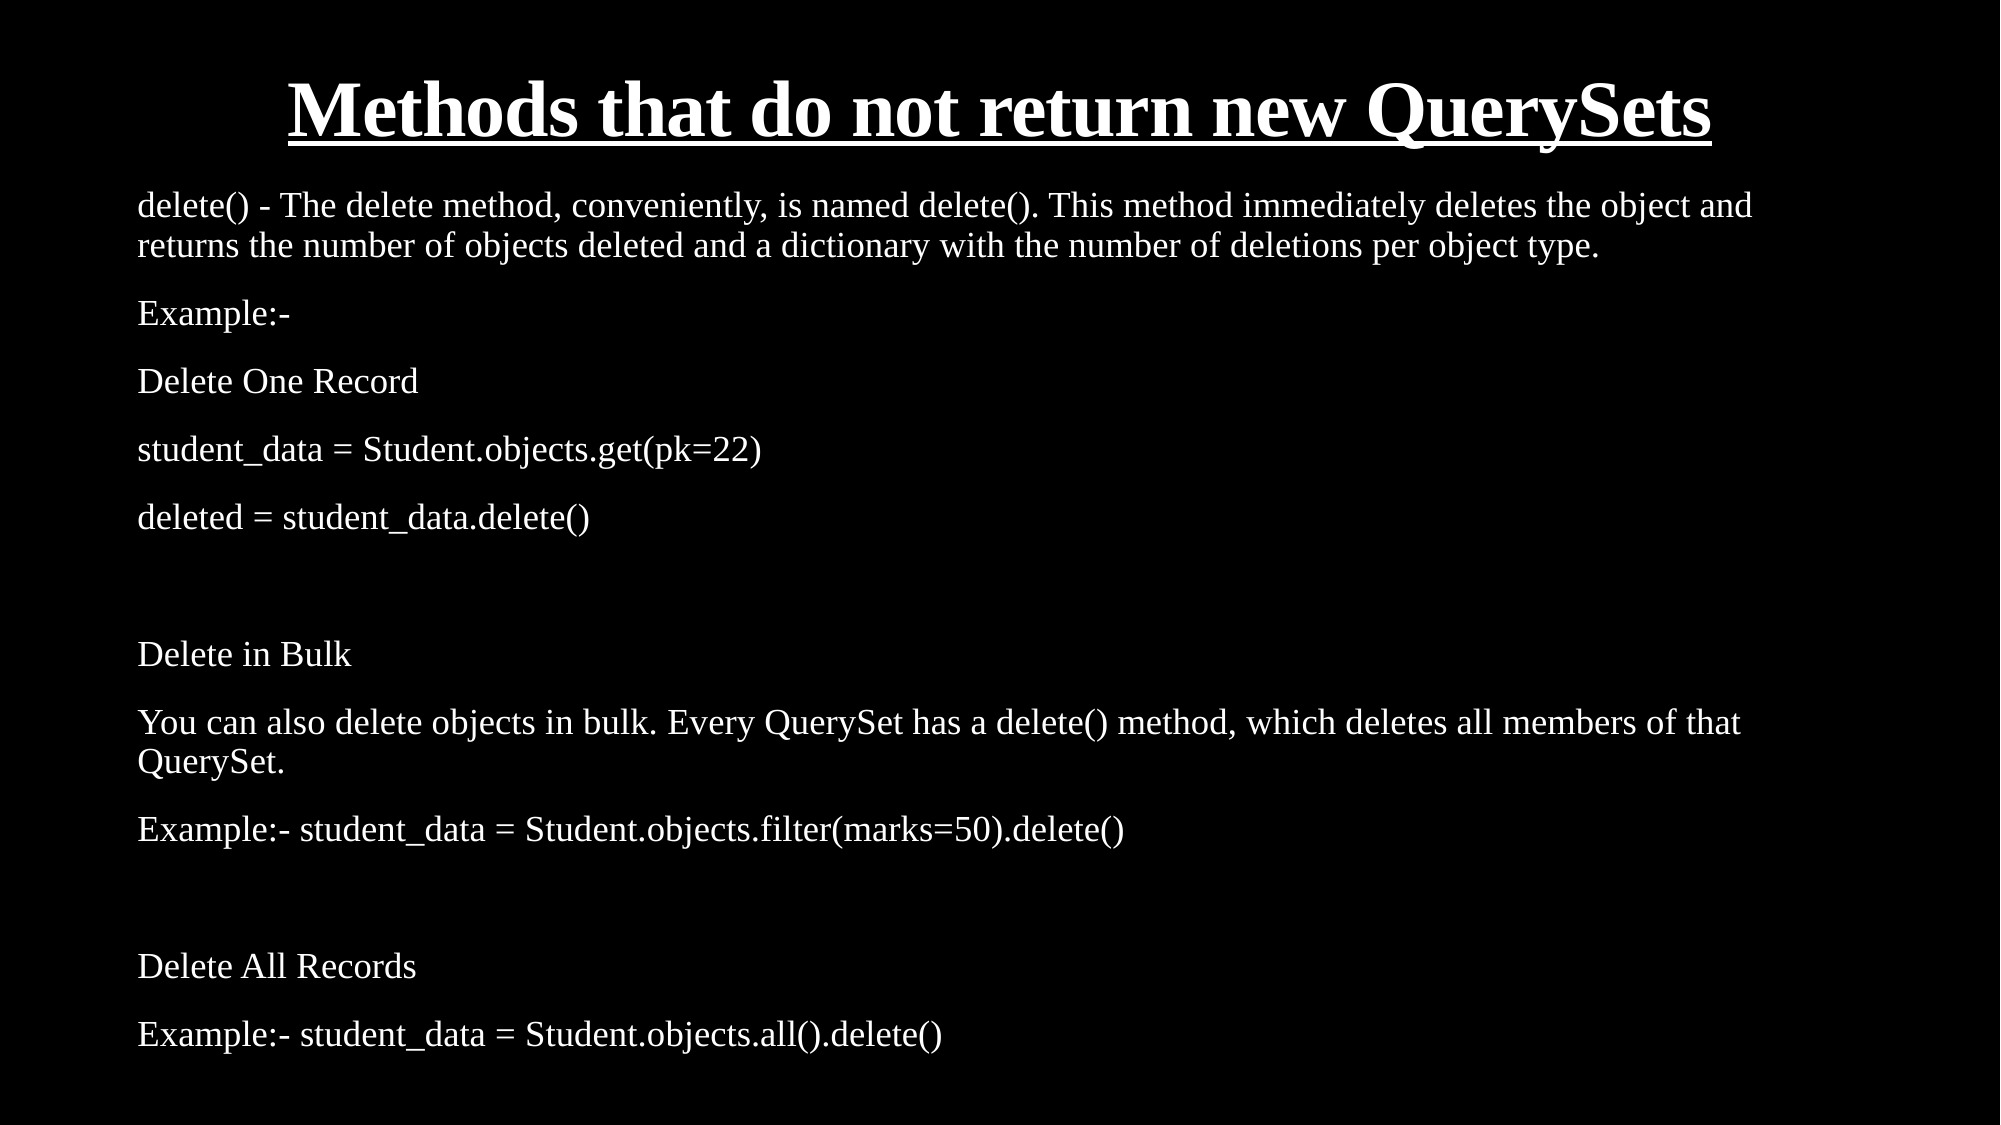

# Methods that do not return new QuerySets
delete() - The delete method, conveniently, is named delete(). This method immediately deletes the object and returns the number of objects deleted and a dictionary with the number of deletions per object type.
Example:-
Delete One Record
student_data = Student.objects.get(pk=22)
deleted = student_data.delete()

Delete in Bulk
You can also delete objects in bulk. Every QuerySet has a delete() method, which deletes all members of that QuerySet.
Example:- student_data = Student.objects.filter(marks=50).delete()

Delete All Records
Example:- student_data = Student.objects.all().delete()